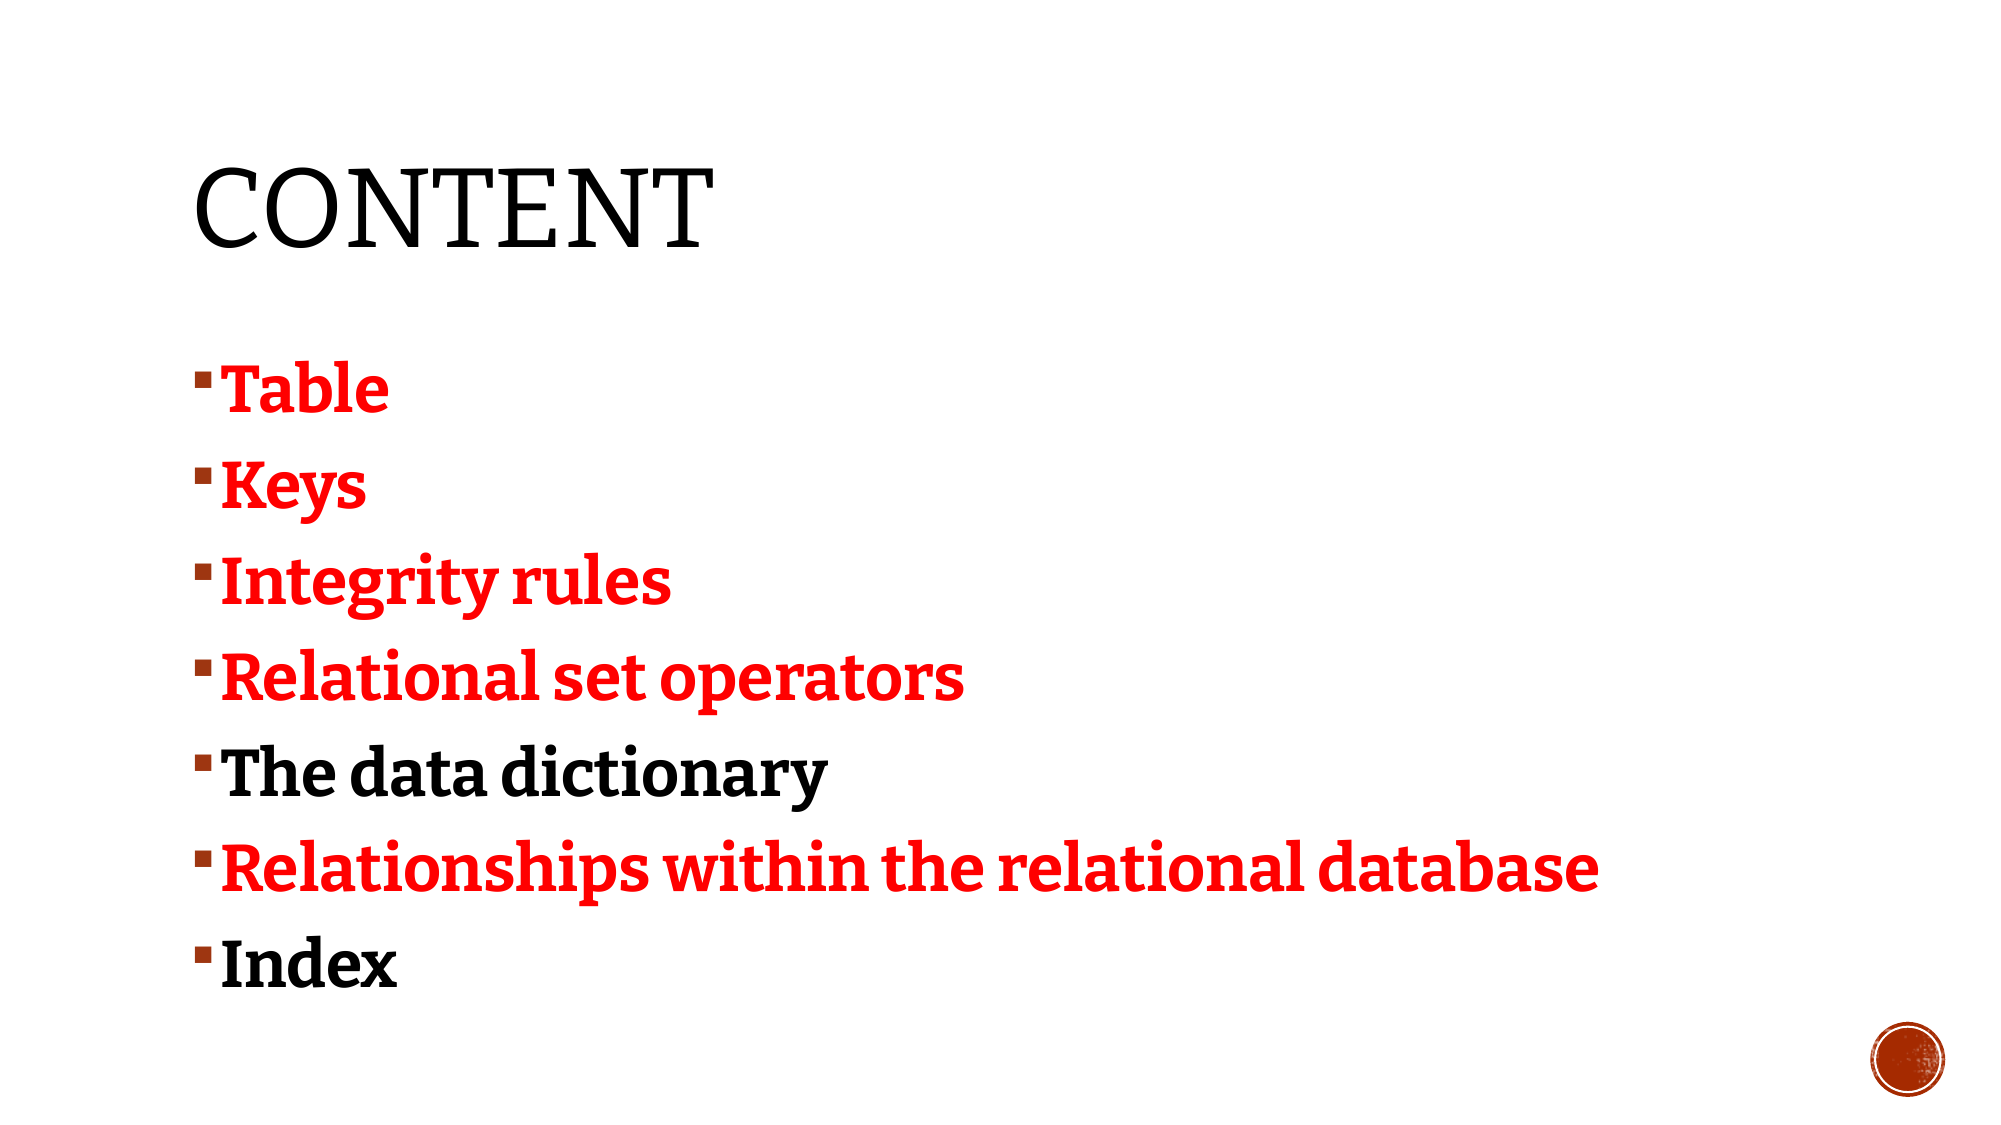

# Content
Table
Keys
Integrity rules
Relational set operators
The data dictionary
Relationships within the relational database
Index